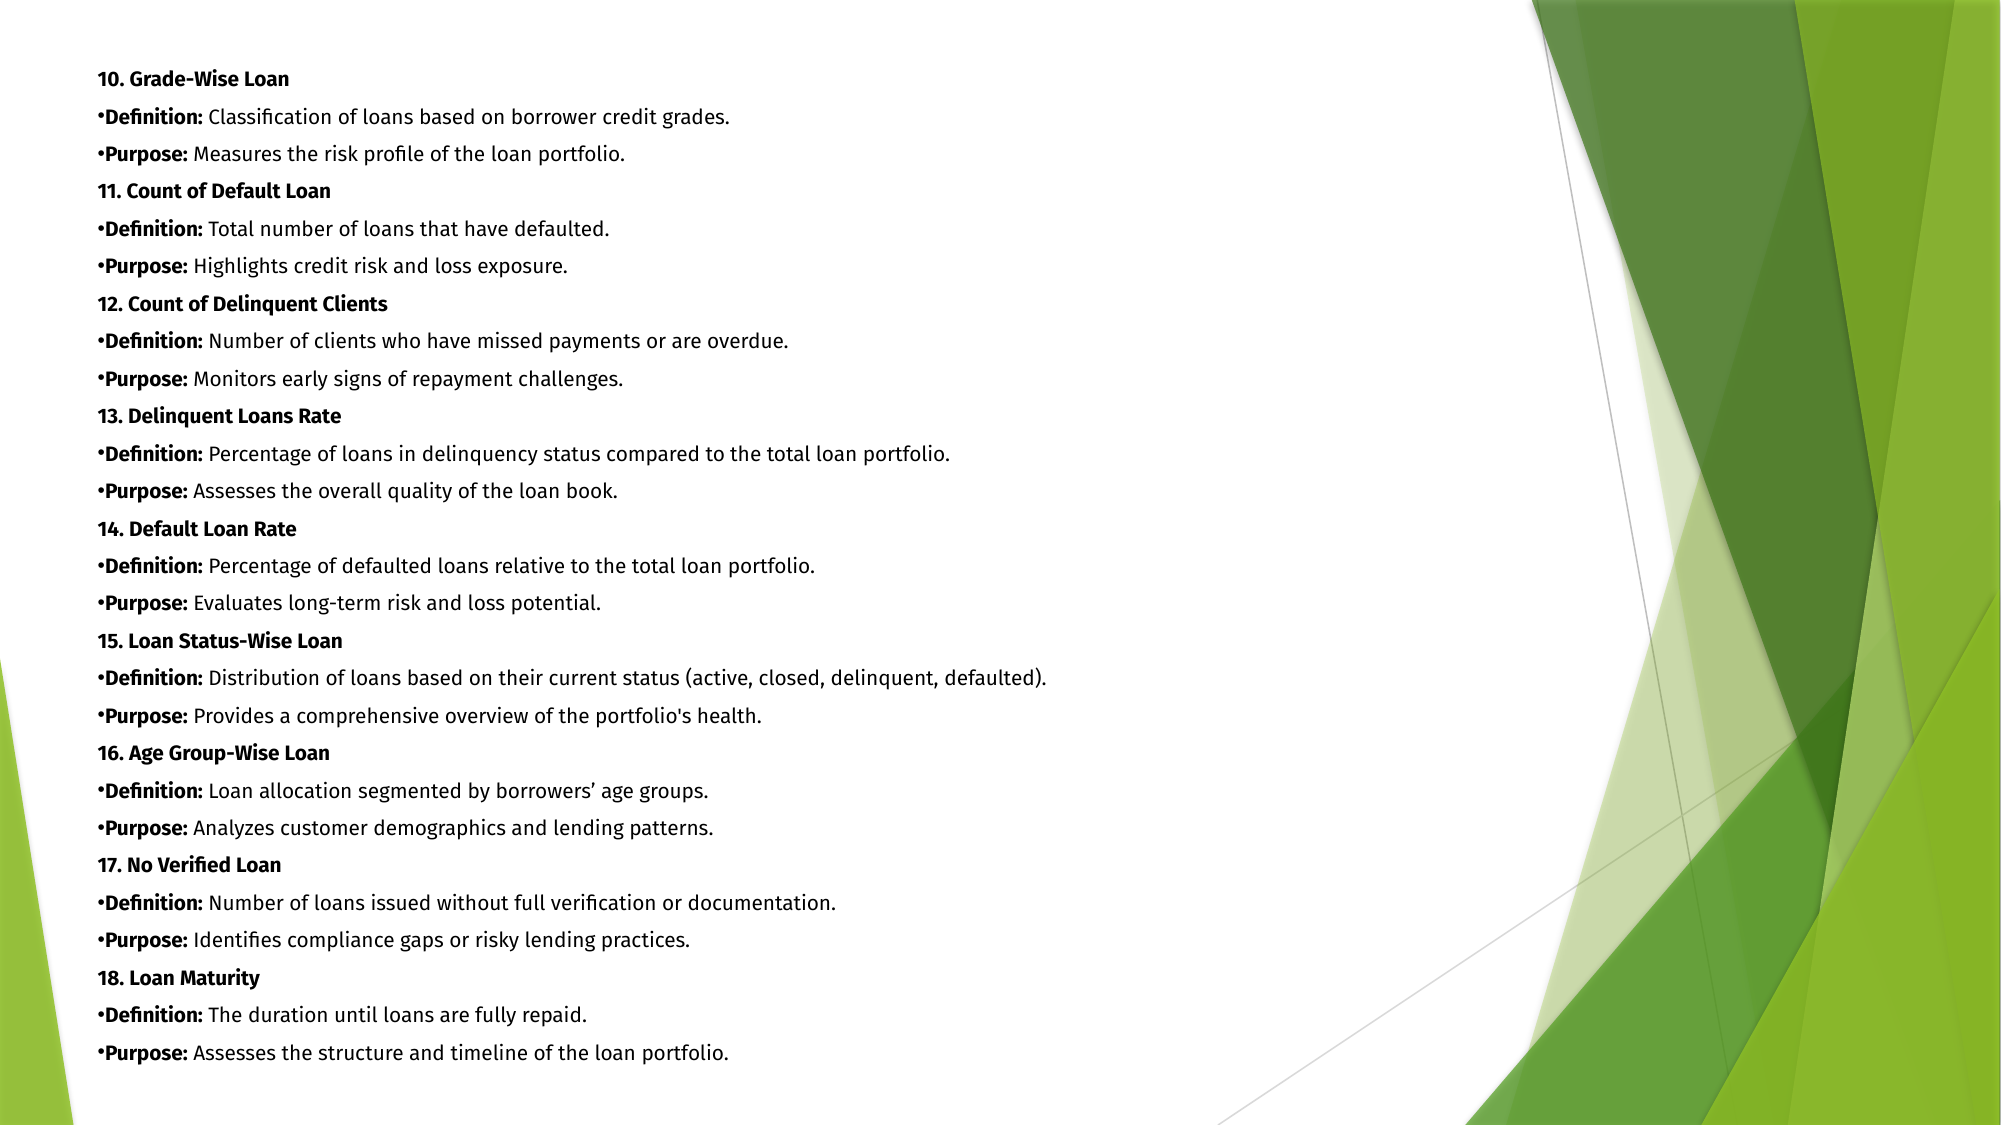

10. Grade-Wise Loan
Definition: Classification of loans based on borrower credit grades.
Purpose: Measures the risk profile of the loan portfolio.
11. Count of Default Loan
Definition: Total number of loans that have defaulted.
Purpose: Highlights credit risk and loss exposure.
12. Count of Delinquent Clients
Definition: Number of clients who have missed payments or are overdue.
Purpose: Monitors early signs of repayment challenges.
13. Delinquent Loans Rate
Definition: Percentage of loans in delinquency status compared to the total loan portfolio.
Purpose: Assesses the overall quality of the loan book.
14. Default Loan Rate
Definition: Percentage of defaulted loans relative to the total loan portfolio.
Purpose: Evaluates long-term risk and loss potential.
15. Loan Status-Wise Loan
Definition: Distribution of loans based on their current status (active, closed, delinquent, defaulted).
Purpose: Provides a comprehensive overview of the portfolio's health.
16. Age Group-Wise Loan
Definition: Loan allocation segmented by borrowers’ age groups.
Purpose: Analyzes customer demographics and lending patterns.
17. No Verified Loan
Definition: Number of loans issued without full verification or documentation.
Purpose: Identifies compliance gaps or risky lending practices.
18. Loan Maturity
Definition: The duration until loans are fully repaid.
Purpose: Assesses the structure and timeline of the loan portfolio.